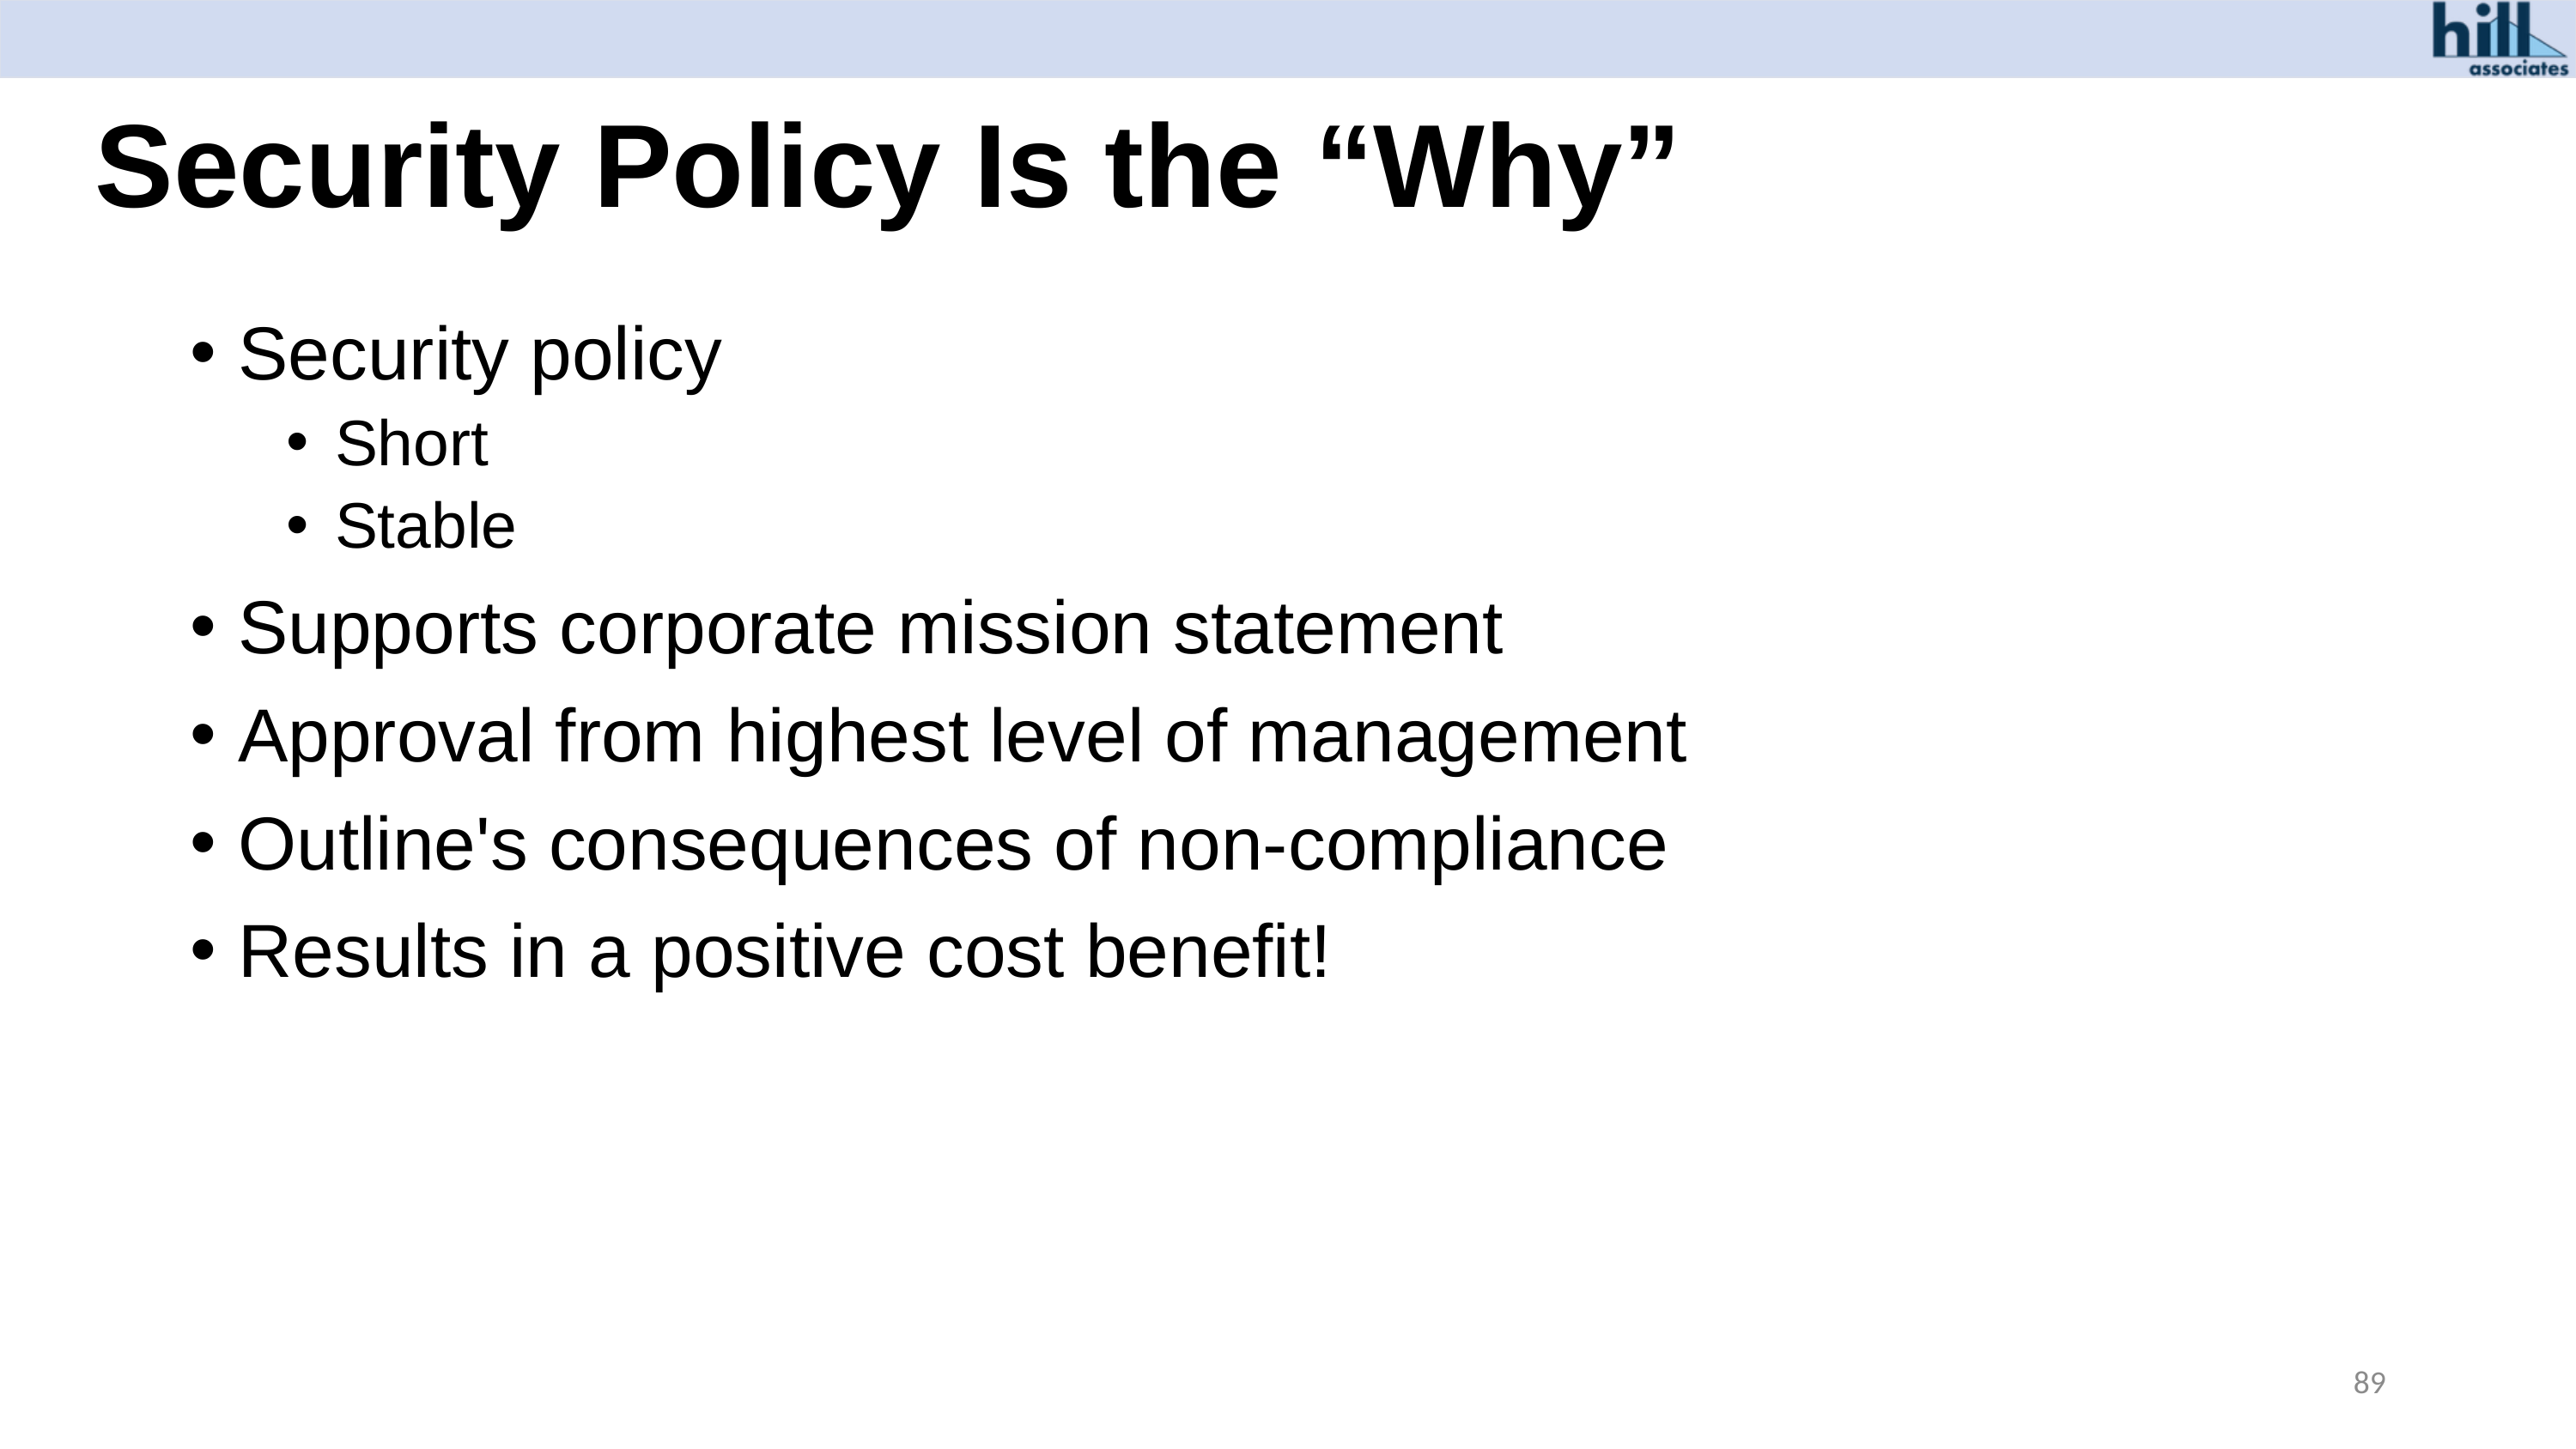

# Security Policy Is the “Why”
Security policy
Short
Stable
Supports corporate mission statement
Approval from highest level of management
Outline's consequences of non-compliance
Results in a positive cost benefit!

89